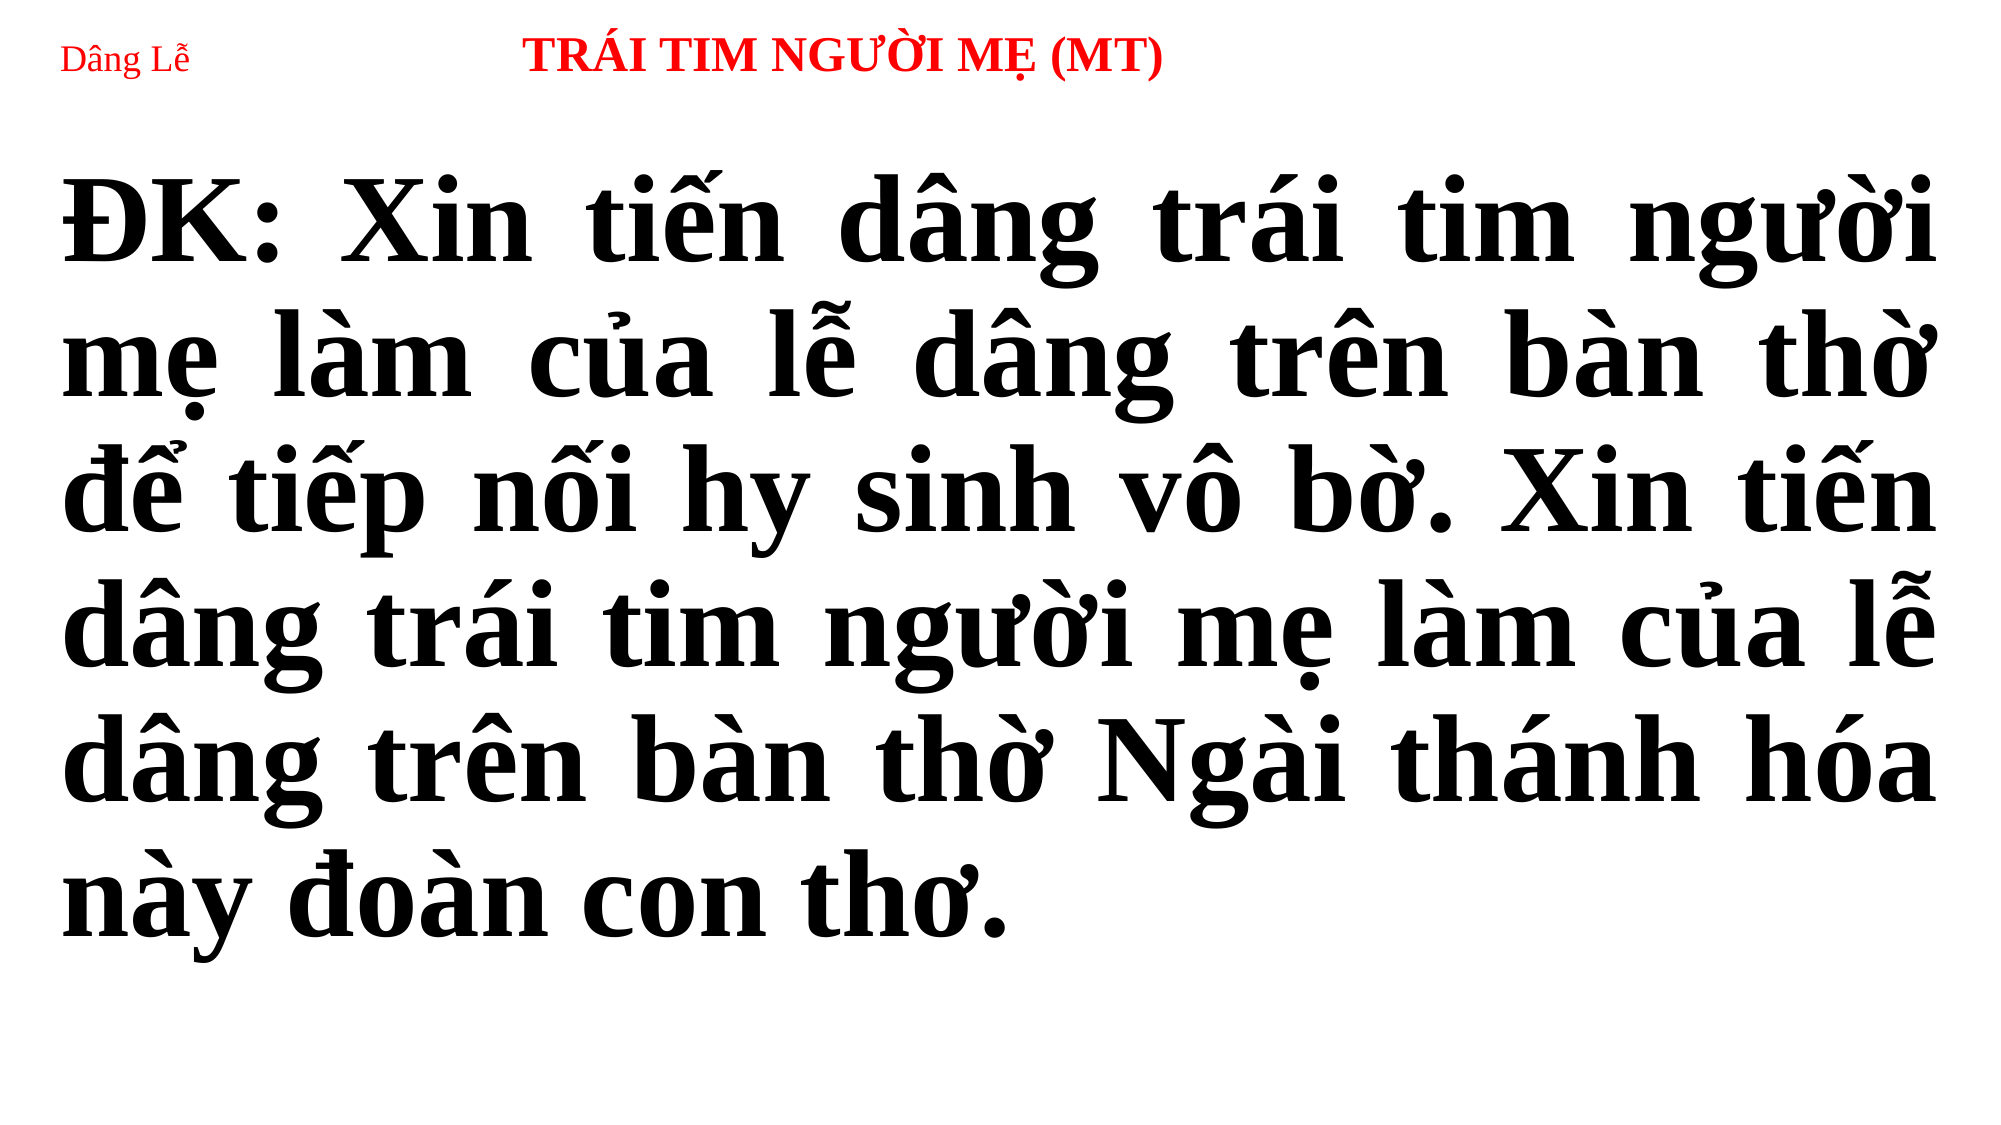

# Dâng Lễ                                   TRÁI TIM NGƯỜI MẸ (MT)
ĐK: Xin tiến dâng trái tim người mẹ làm của lễ dâng trên bàn thờ để tiếp nối hy sinh vô bờ. Xin tiến dâng trái tim người mẹ làm của lễ dâng trên bàn thờ Ngài thánh hóa này đoàn con thơ.